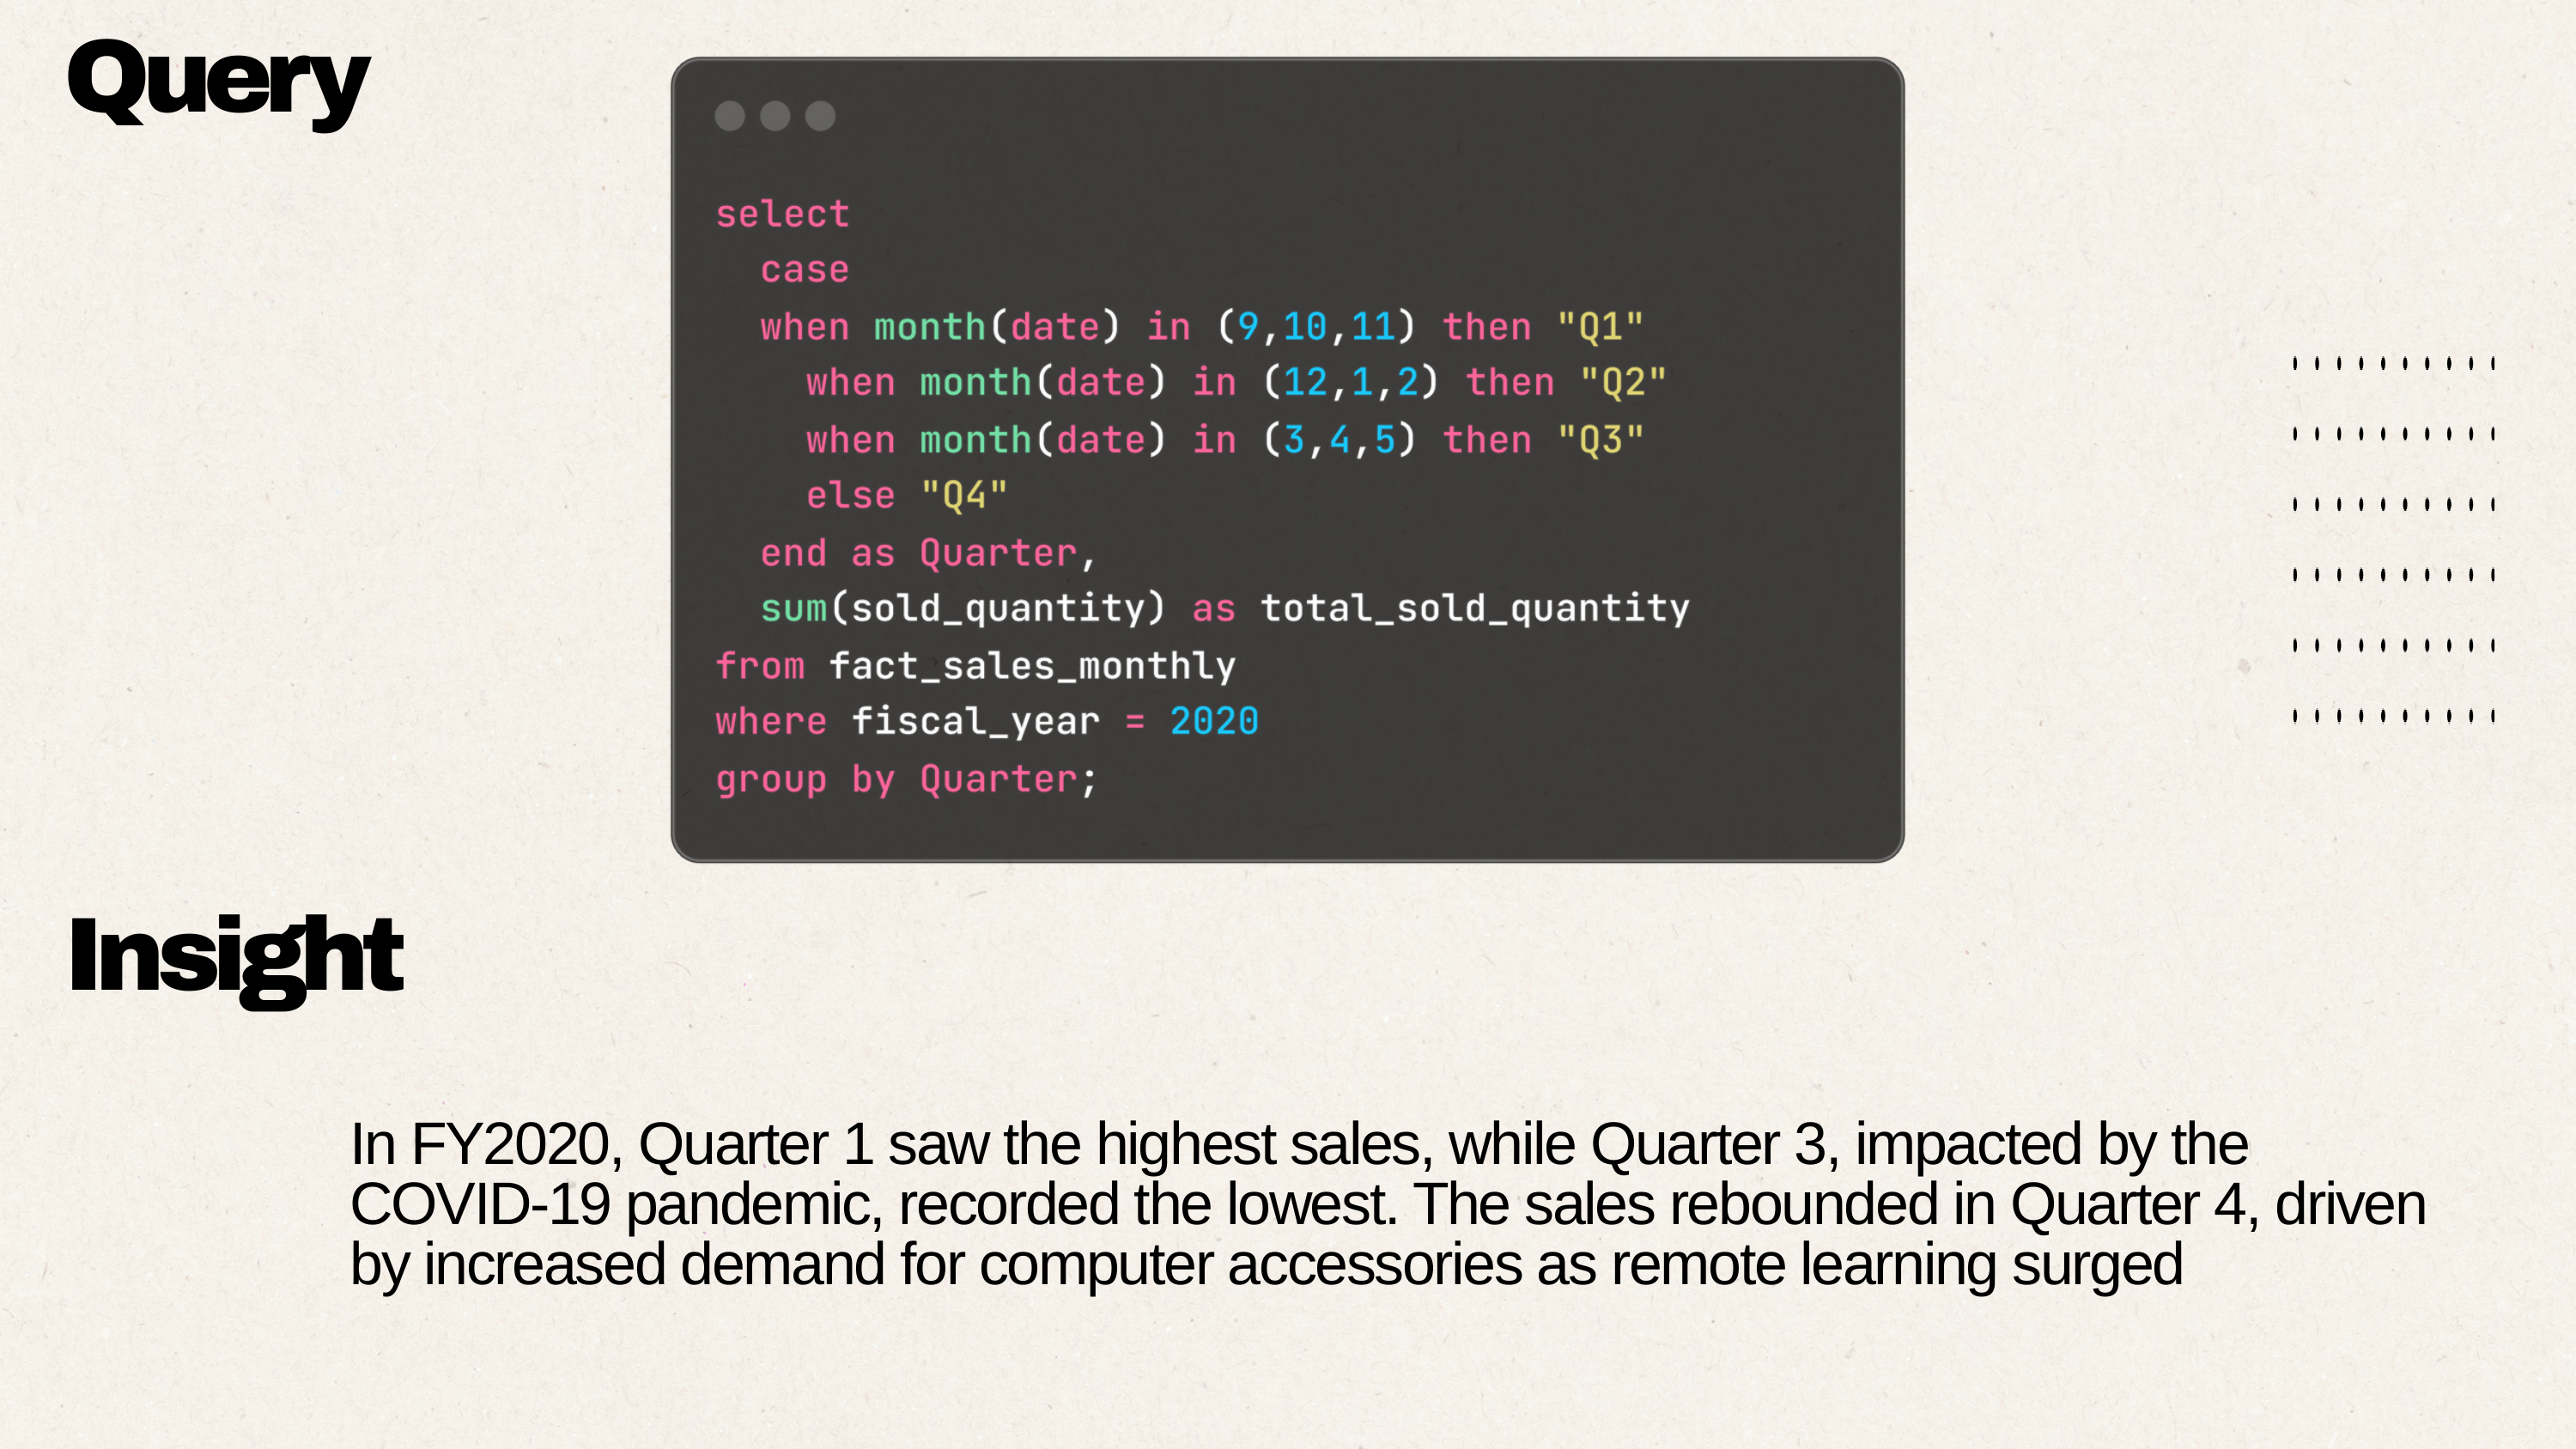

Query

Insight
In FY2020, Quarter 1 saw the highest sales, while Quarter 3, impacted by the COVID-19 pandemic, recorded the lowest. The sales rebounded in Quarter 4, driven by increased demand for computer accessories as remote learning surged